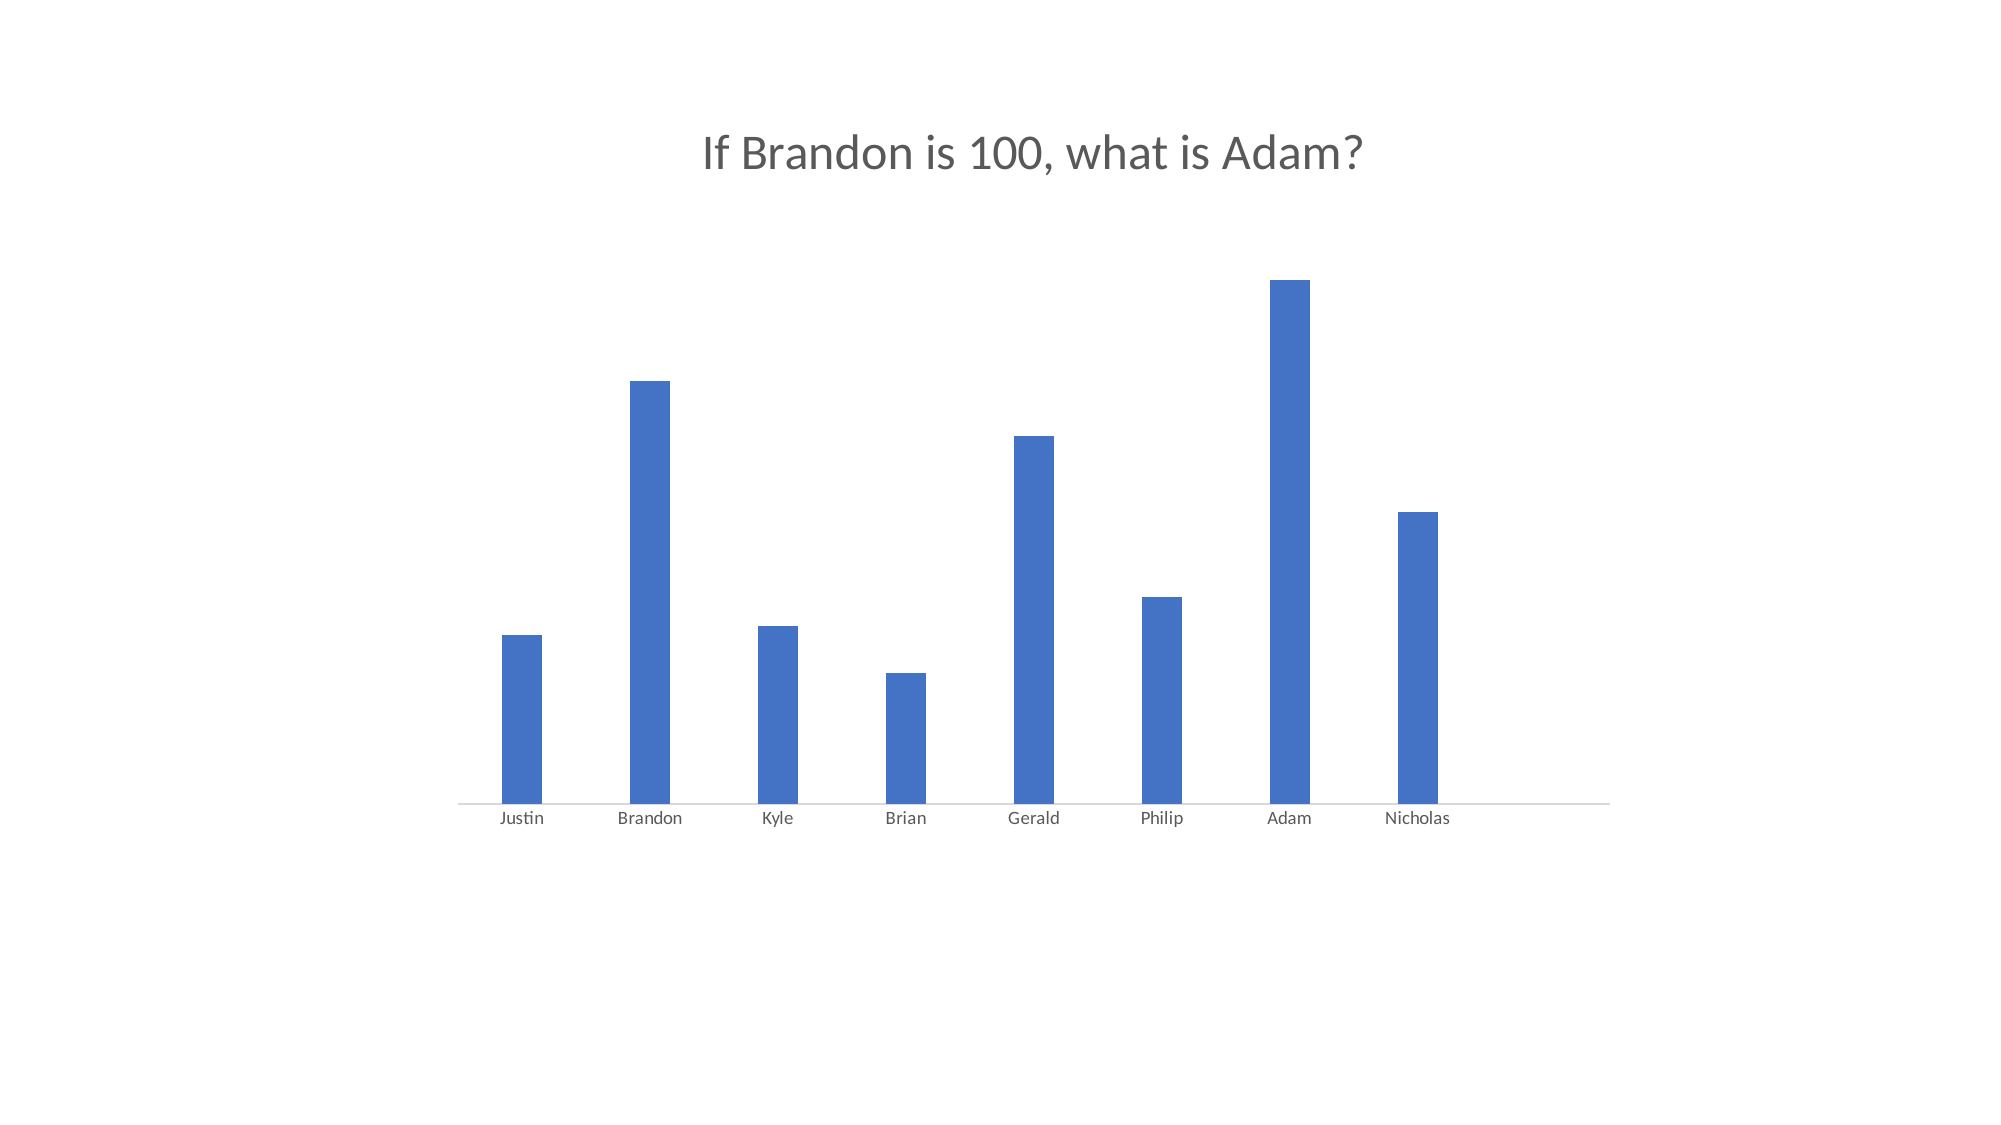

### Chart: If Brandon is 100, what is Adam?

| Category | Year Sales |
|---|---|
| Justin | 40.0 |
| Brandon | 100.0 |
| Kyle | 42.0 |
| Brian | 31.0 |
| Gerald | 87.0 |
| Philip | 49.0 |
| Adam | 124.0 |
| Nicholas | 69.0 |